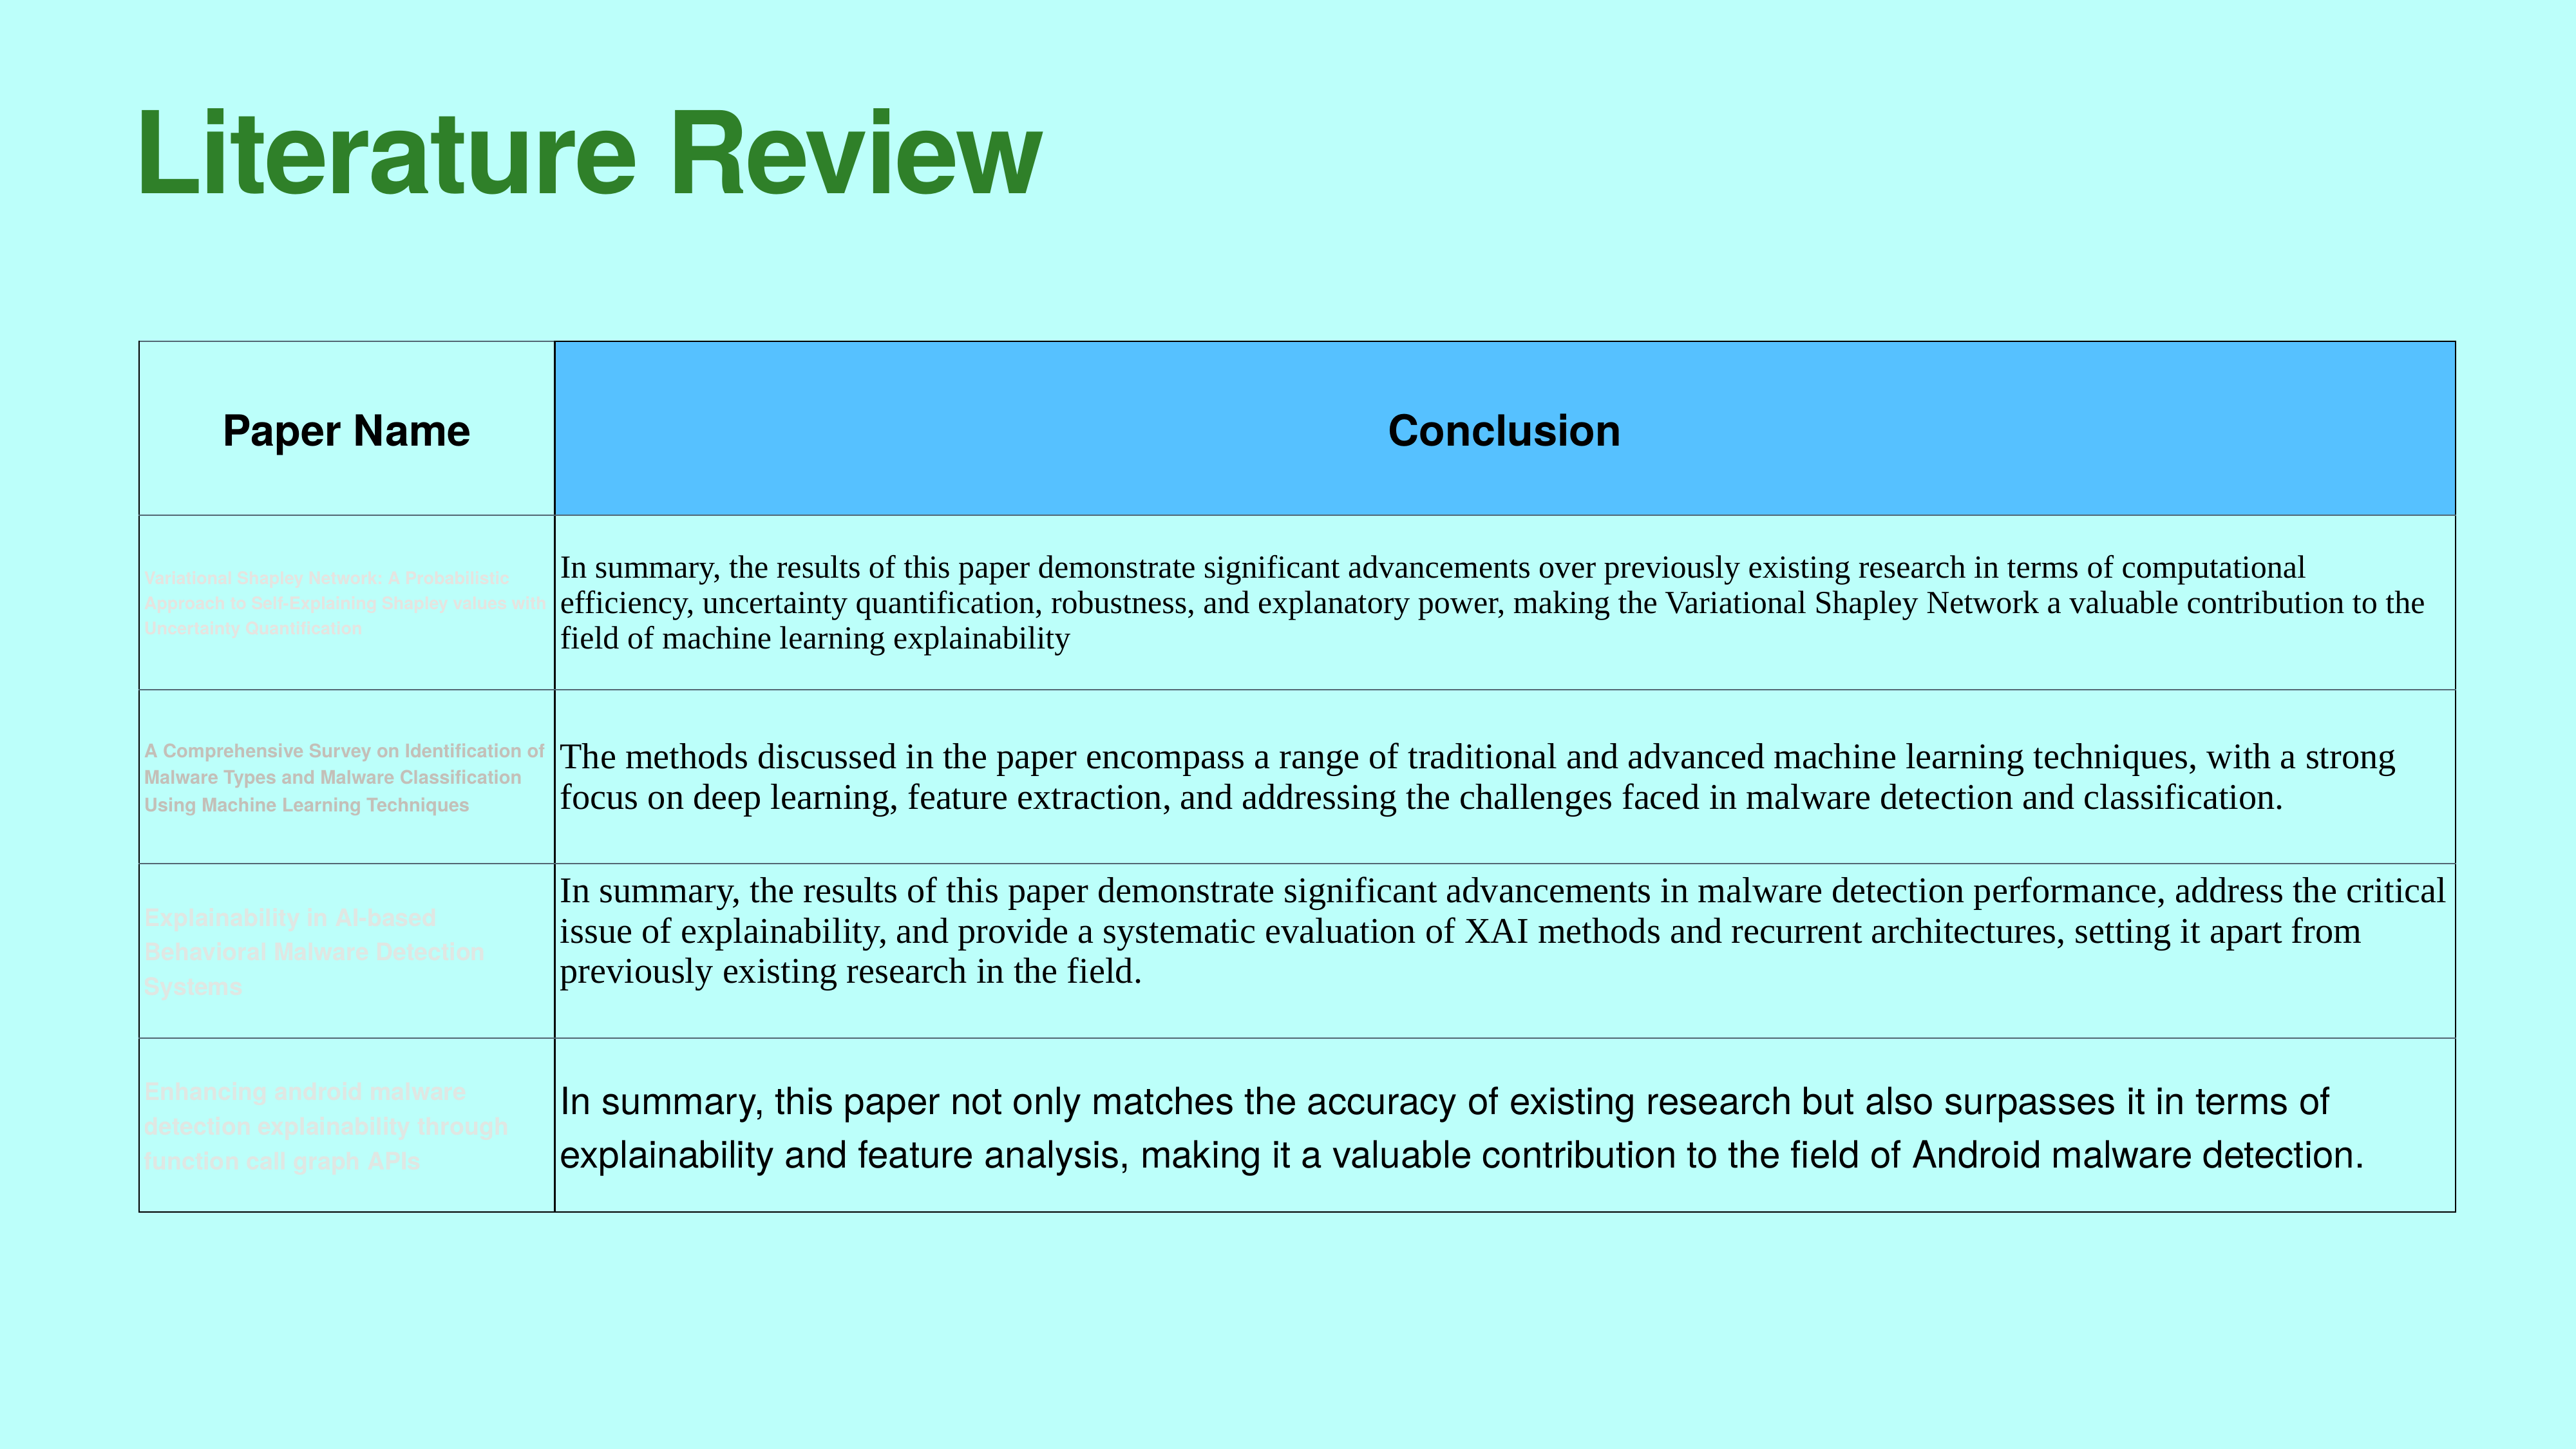

# Literature Review
| Paper Name | Conclusion |
| --- | --- |
| Variational Shapley Network: A Probabilistic Approach to Self-Explaining Shapley values with Uncertainty Quantification | In summary, the results of this paper demonstrate significant advancements over previously existing research in terms of computational efficiency, uncertainty quantification, robustness, and explanatory power, making the Variational Shapley Network a valuable contribution to the field of machine learning explainability |
| A Comprehensive Survey on Identification of Malware Types and Malware Classification Using Machine Learning Techniques | The methods discussed in the paper encompass a range of traditional and advanced machine learning techniques, with a strong focus on deep learning, feature extraction, and addressing the challenges faced in malware detection and classification. |
| Explainability in AI-based Behavioral Malware Detection Systems | In summary, the results of this paper demonstrate significant advancements in malware detection performance, address the critical issue of explainability, and provide a systematic evaluation of XAI methods and recurrent architectures, setting it apart from previously existing research in the field. |
| Enhancing android malware detection explainability through function call graph APIs | In summary, this paper not only matches the accuracy of existing research but also surpasses it in terms of explainability and feature analysis, making it a valuable contribution to the field of Android malware detection. |